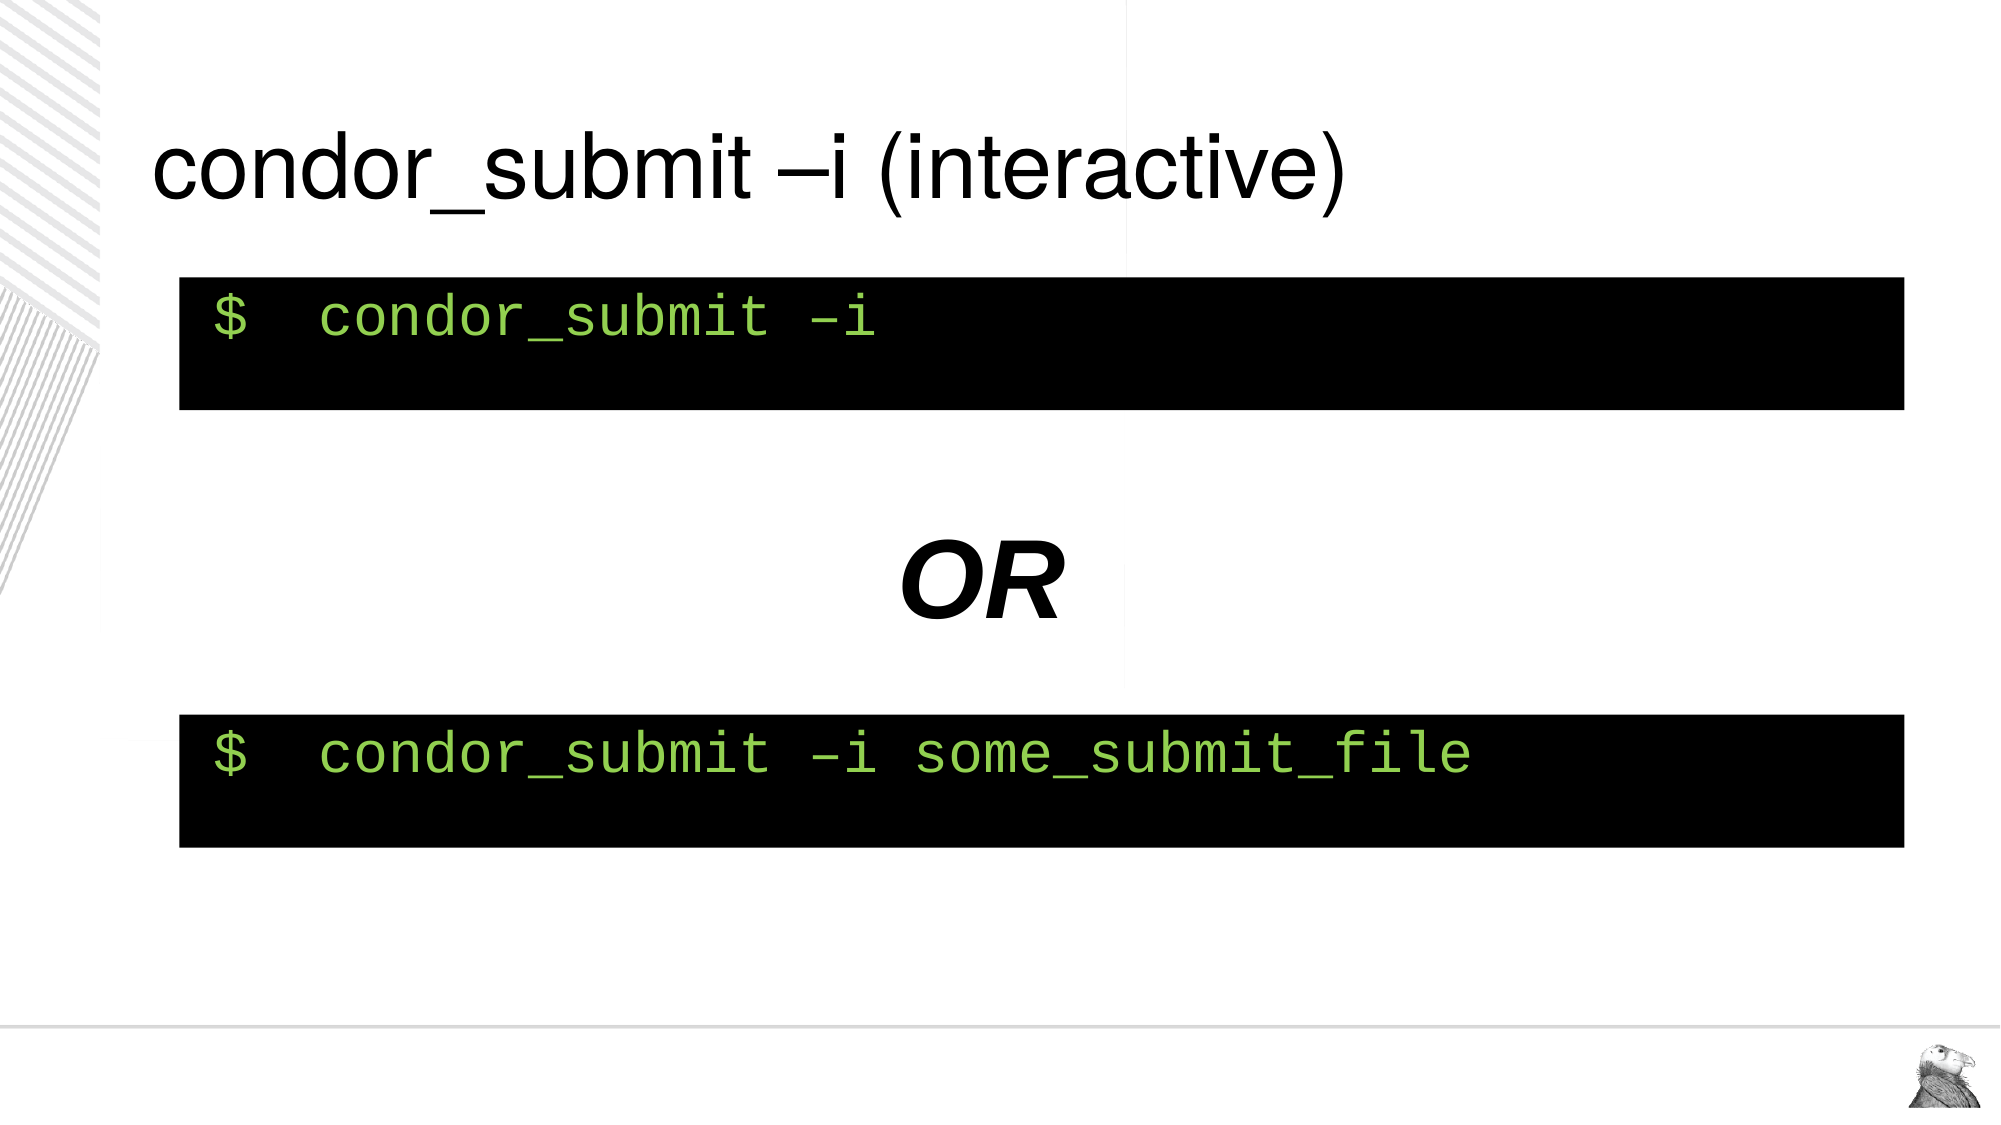

# condor_submit –i (interactive)
$  condor_submit –i
OR
$  condor_submit –i some_submit_file